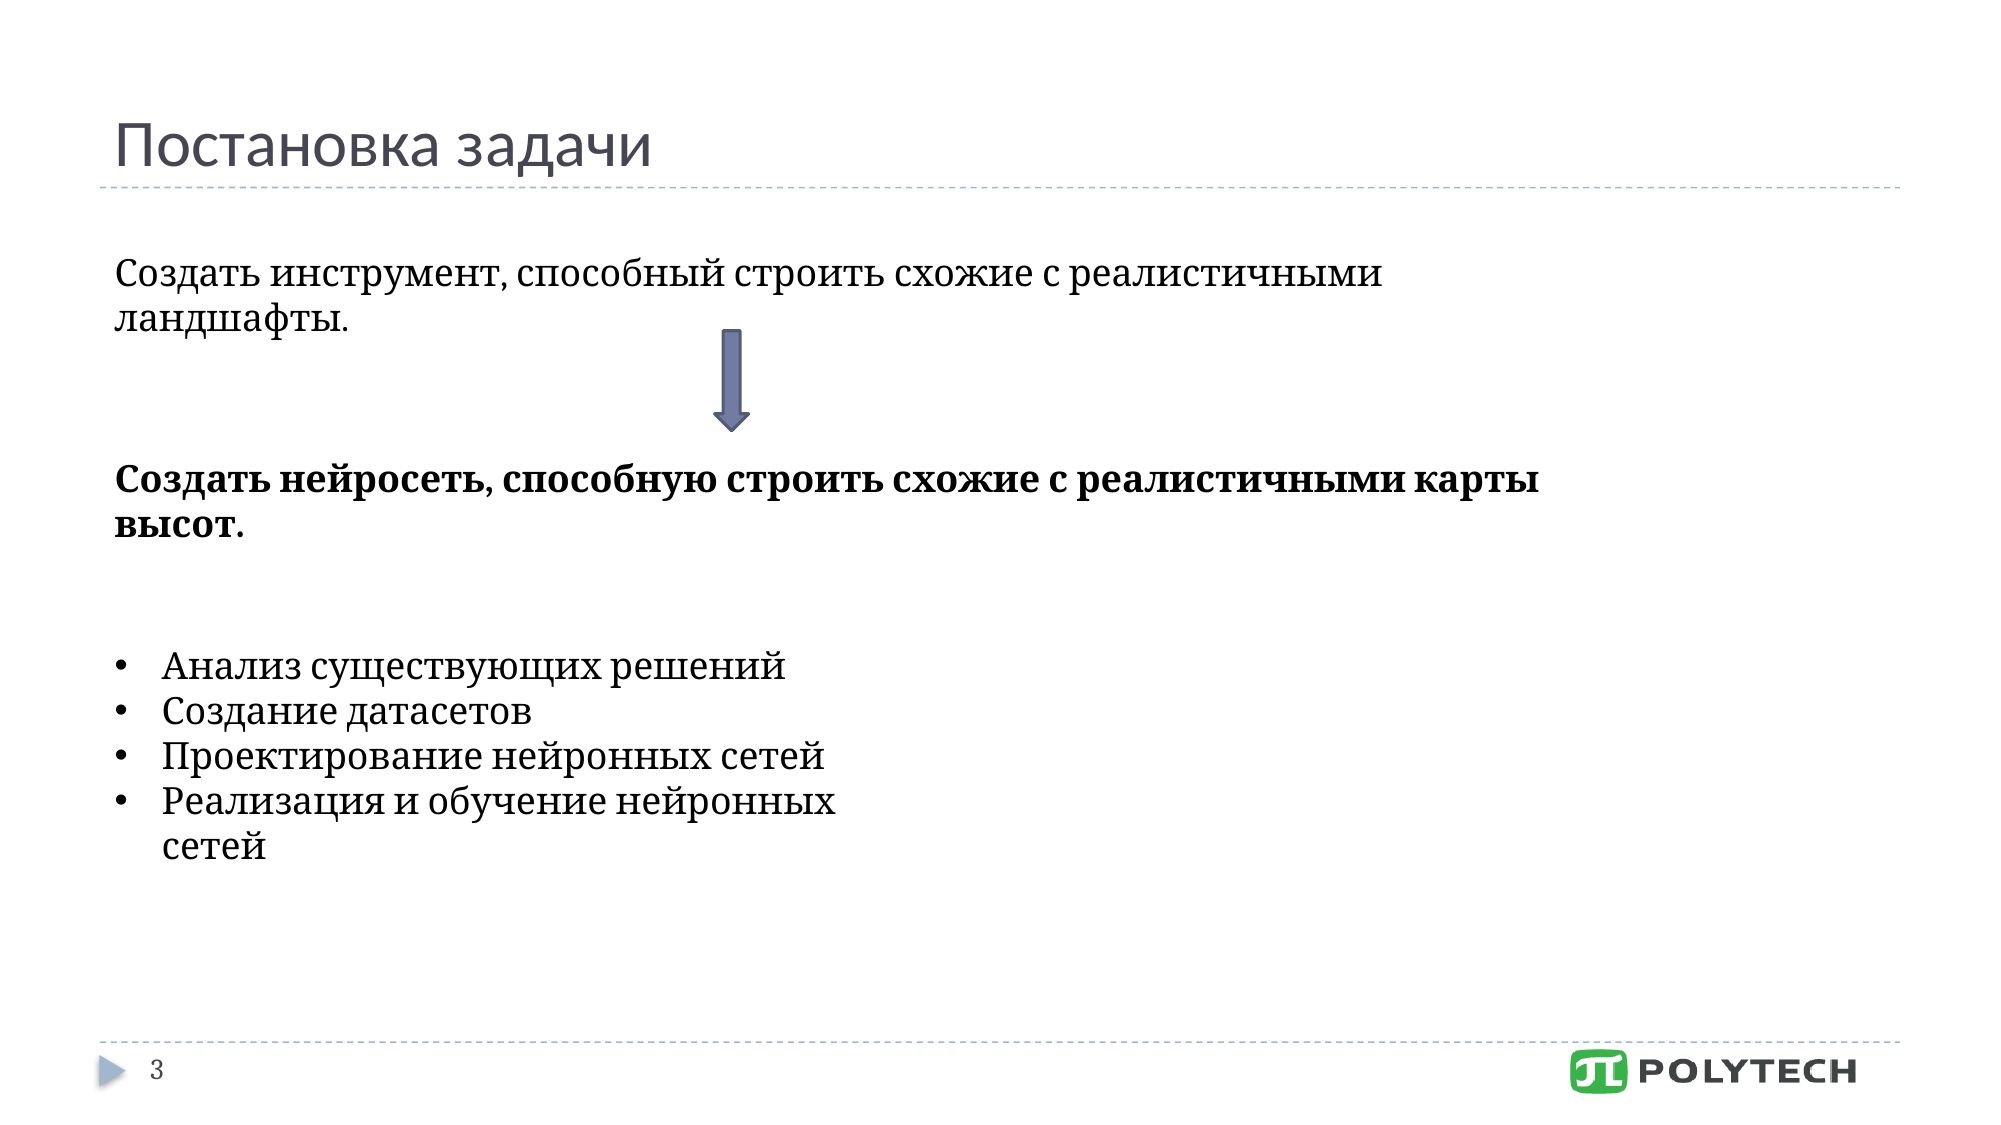

# Постановка задачи
Создать инструмент, способный строить схожие с реалистичными ландшафты.

Создать нейросеть, способную строить схожие с реалистичными карты высот.
Анализ существующих решений
Создание датасетов
Проектирование нейронных сетей
Реализация и обучение нейронных сетей
3